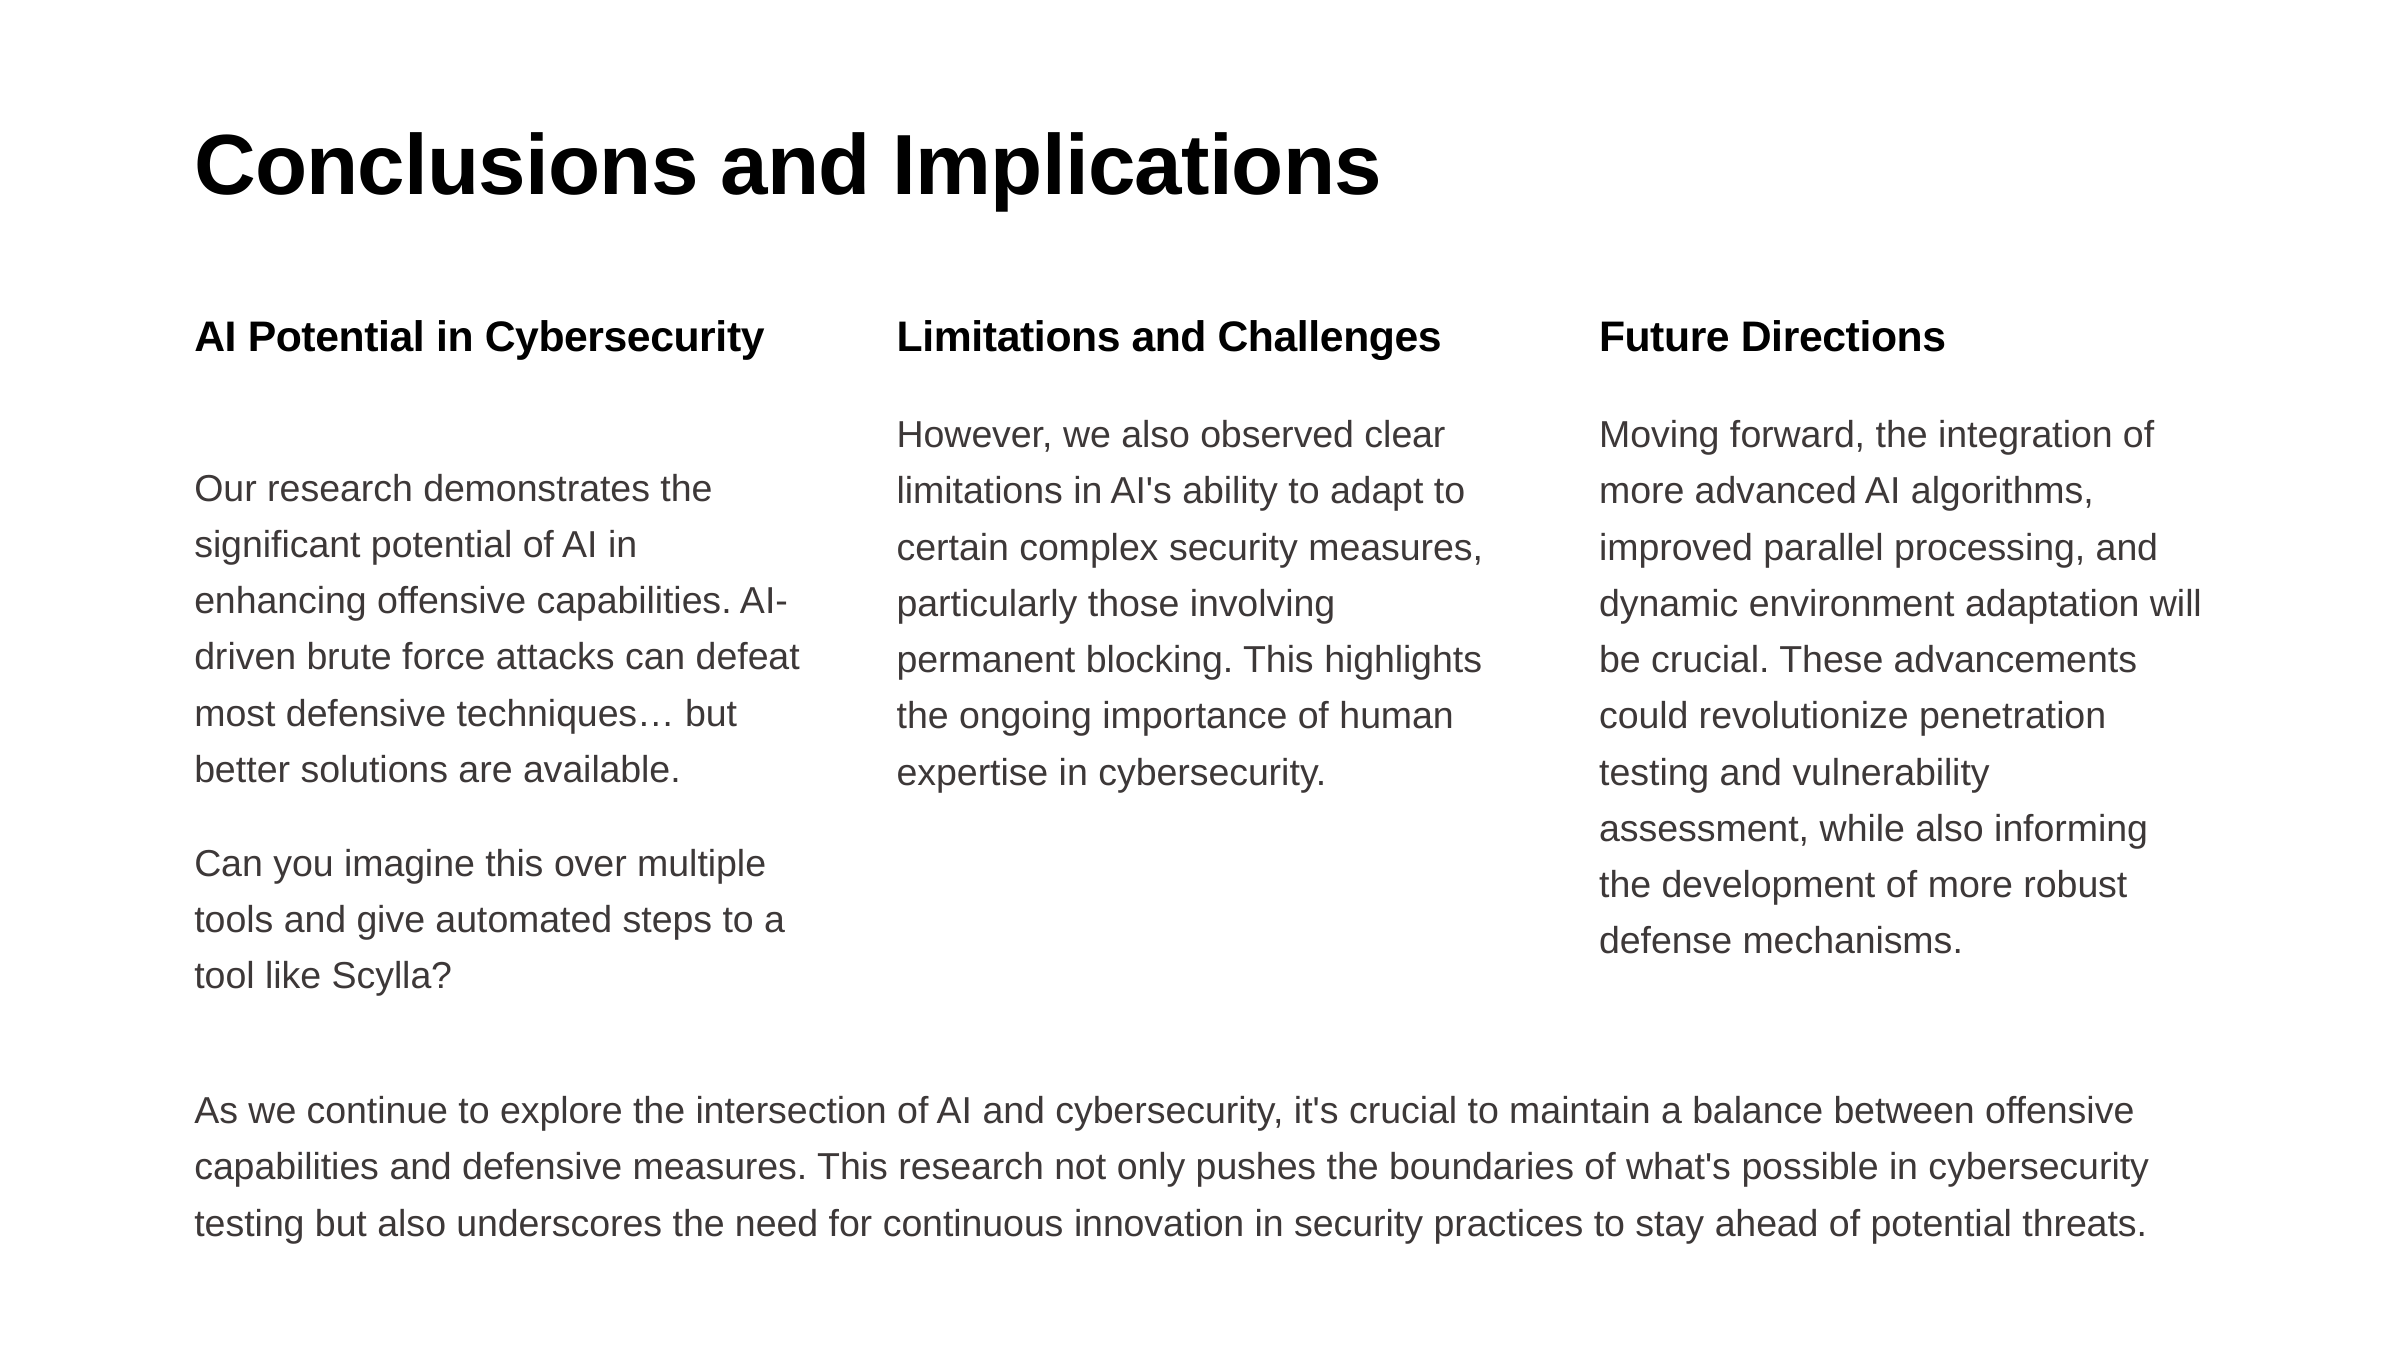

Conclusions and Implications
AI Potential in Cybersecurity
Limitations and Challenges
Future Directions
However, we also observed clear limitations in AI's ability to adapt to certain complex security measures, particularly those involving permanent blocking. This highlights the ongoing importance of human expertise in cybersecurity.
Moving forward, the integration of more advanced AI algorithms, improved parallel processing, and dynamic environment adaptation will be crucial. These advancements could revolutionize penetration testing and vulnerability assessment, while also informing the development of more robust defense mechanisms.
Our research demonstrates the significant potential of AI in enhancing offensive capabilities. AI-driven brute force attacks can defeat most defensive techniques… but better solutions are available.
Can you imagine this over multiple tools and give automated steps to a tool like Scylla?
As we continue to explore the intersection of AI and cybersecurity, it's crucial to maintain a balance between offensive capabilities and defensive measures. This research not only pushes the boundaries of what's possible in cybersecurity testing but also underscores the need for continuous innovation in security practices to stay ahead of potential threats.